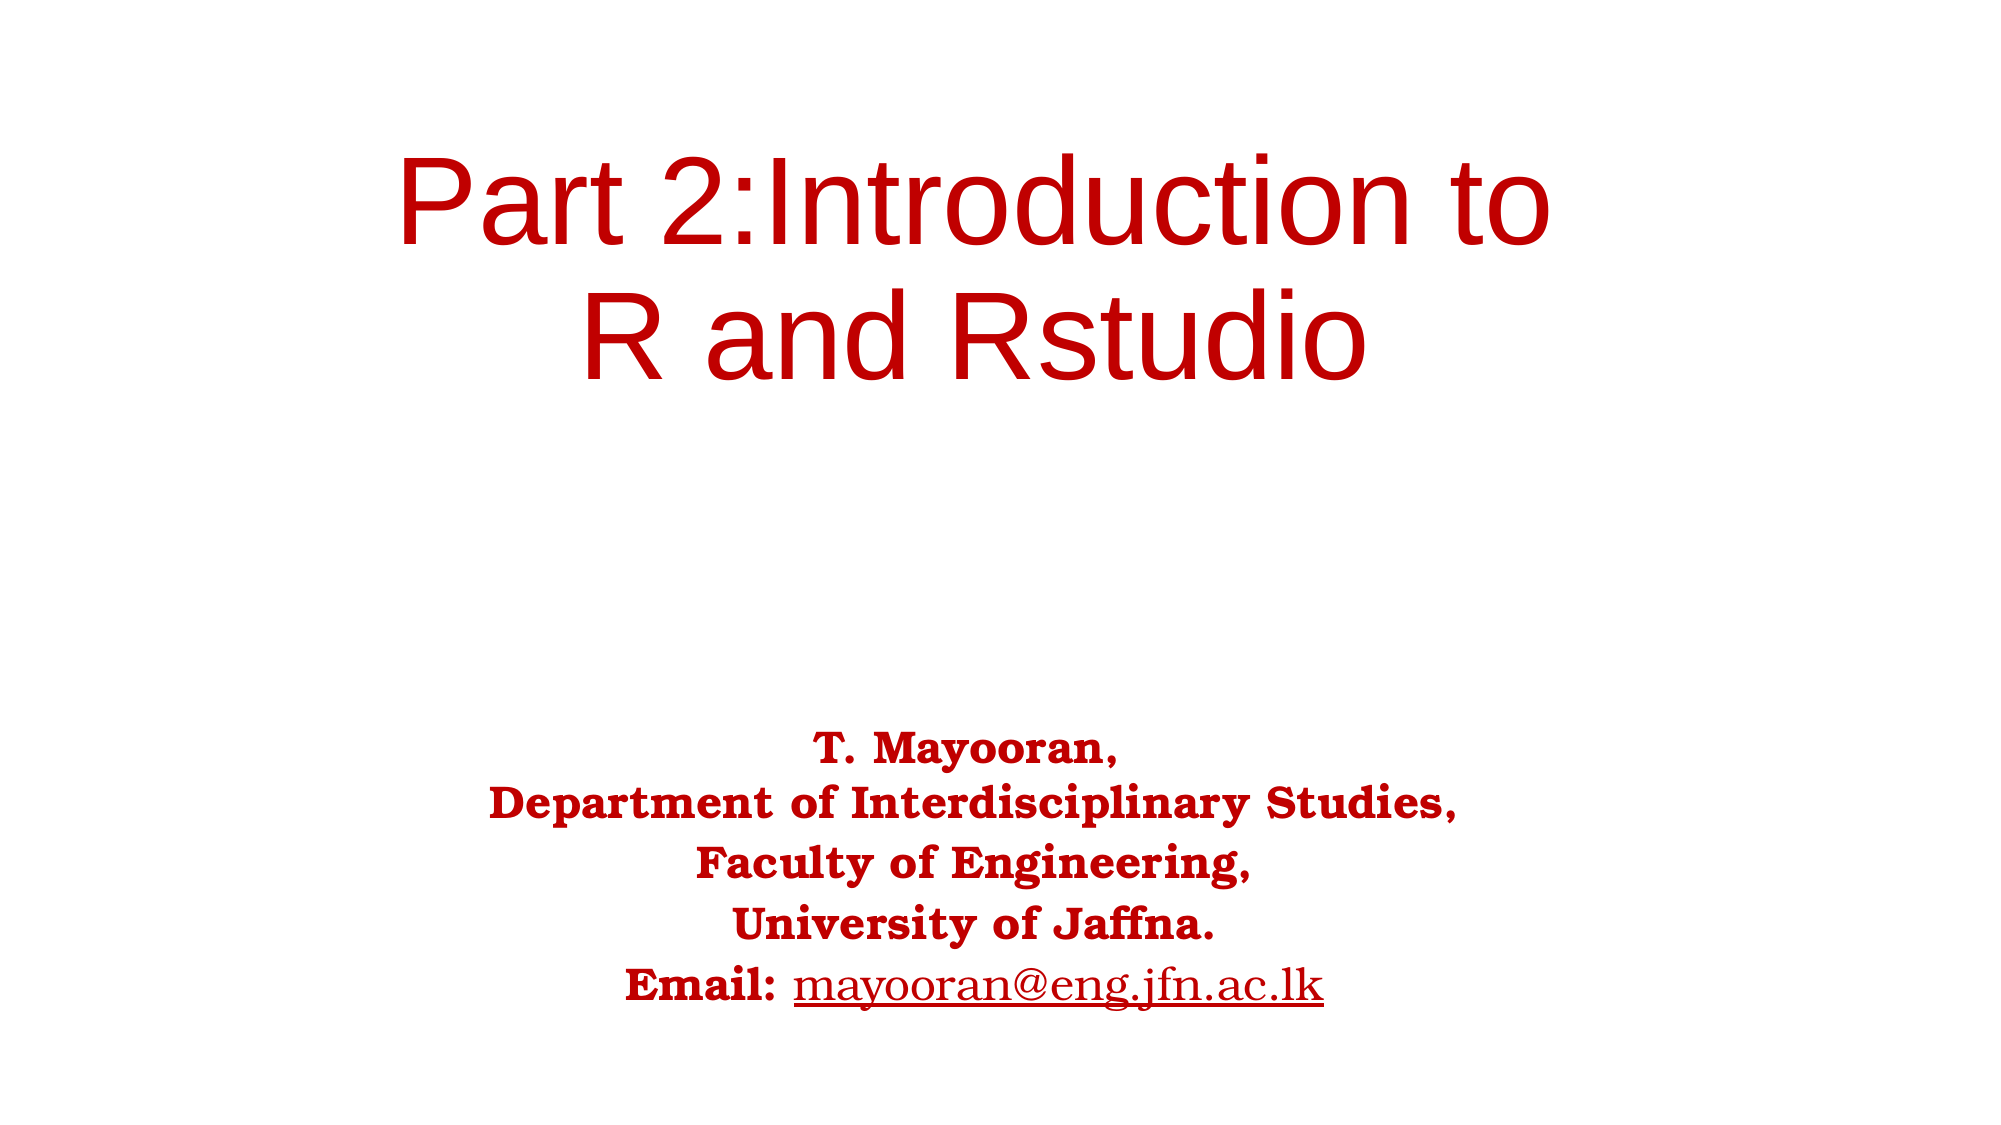

# Part 2:Introduction to R and Rstudio

T. Mayooran,
Department of Interdisciplinary Studies,
Faculty of Engineering,
University of Jaffna.
Email: mayooran@eng.jfn.ac.lk